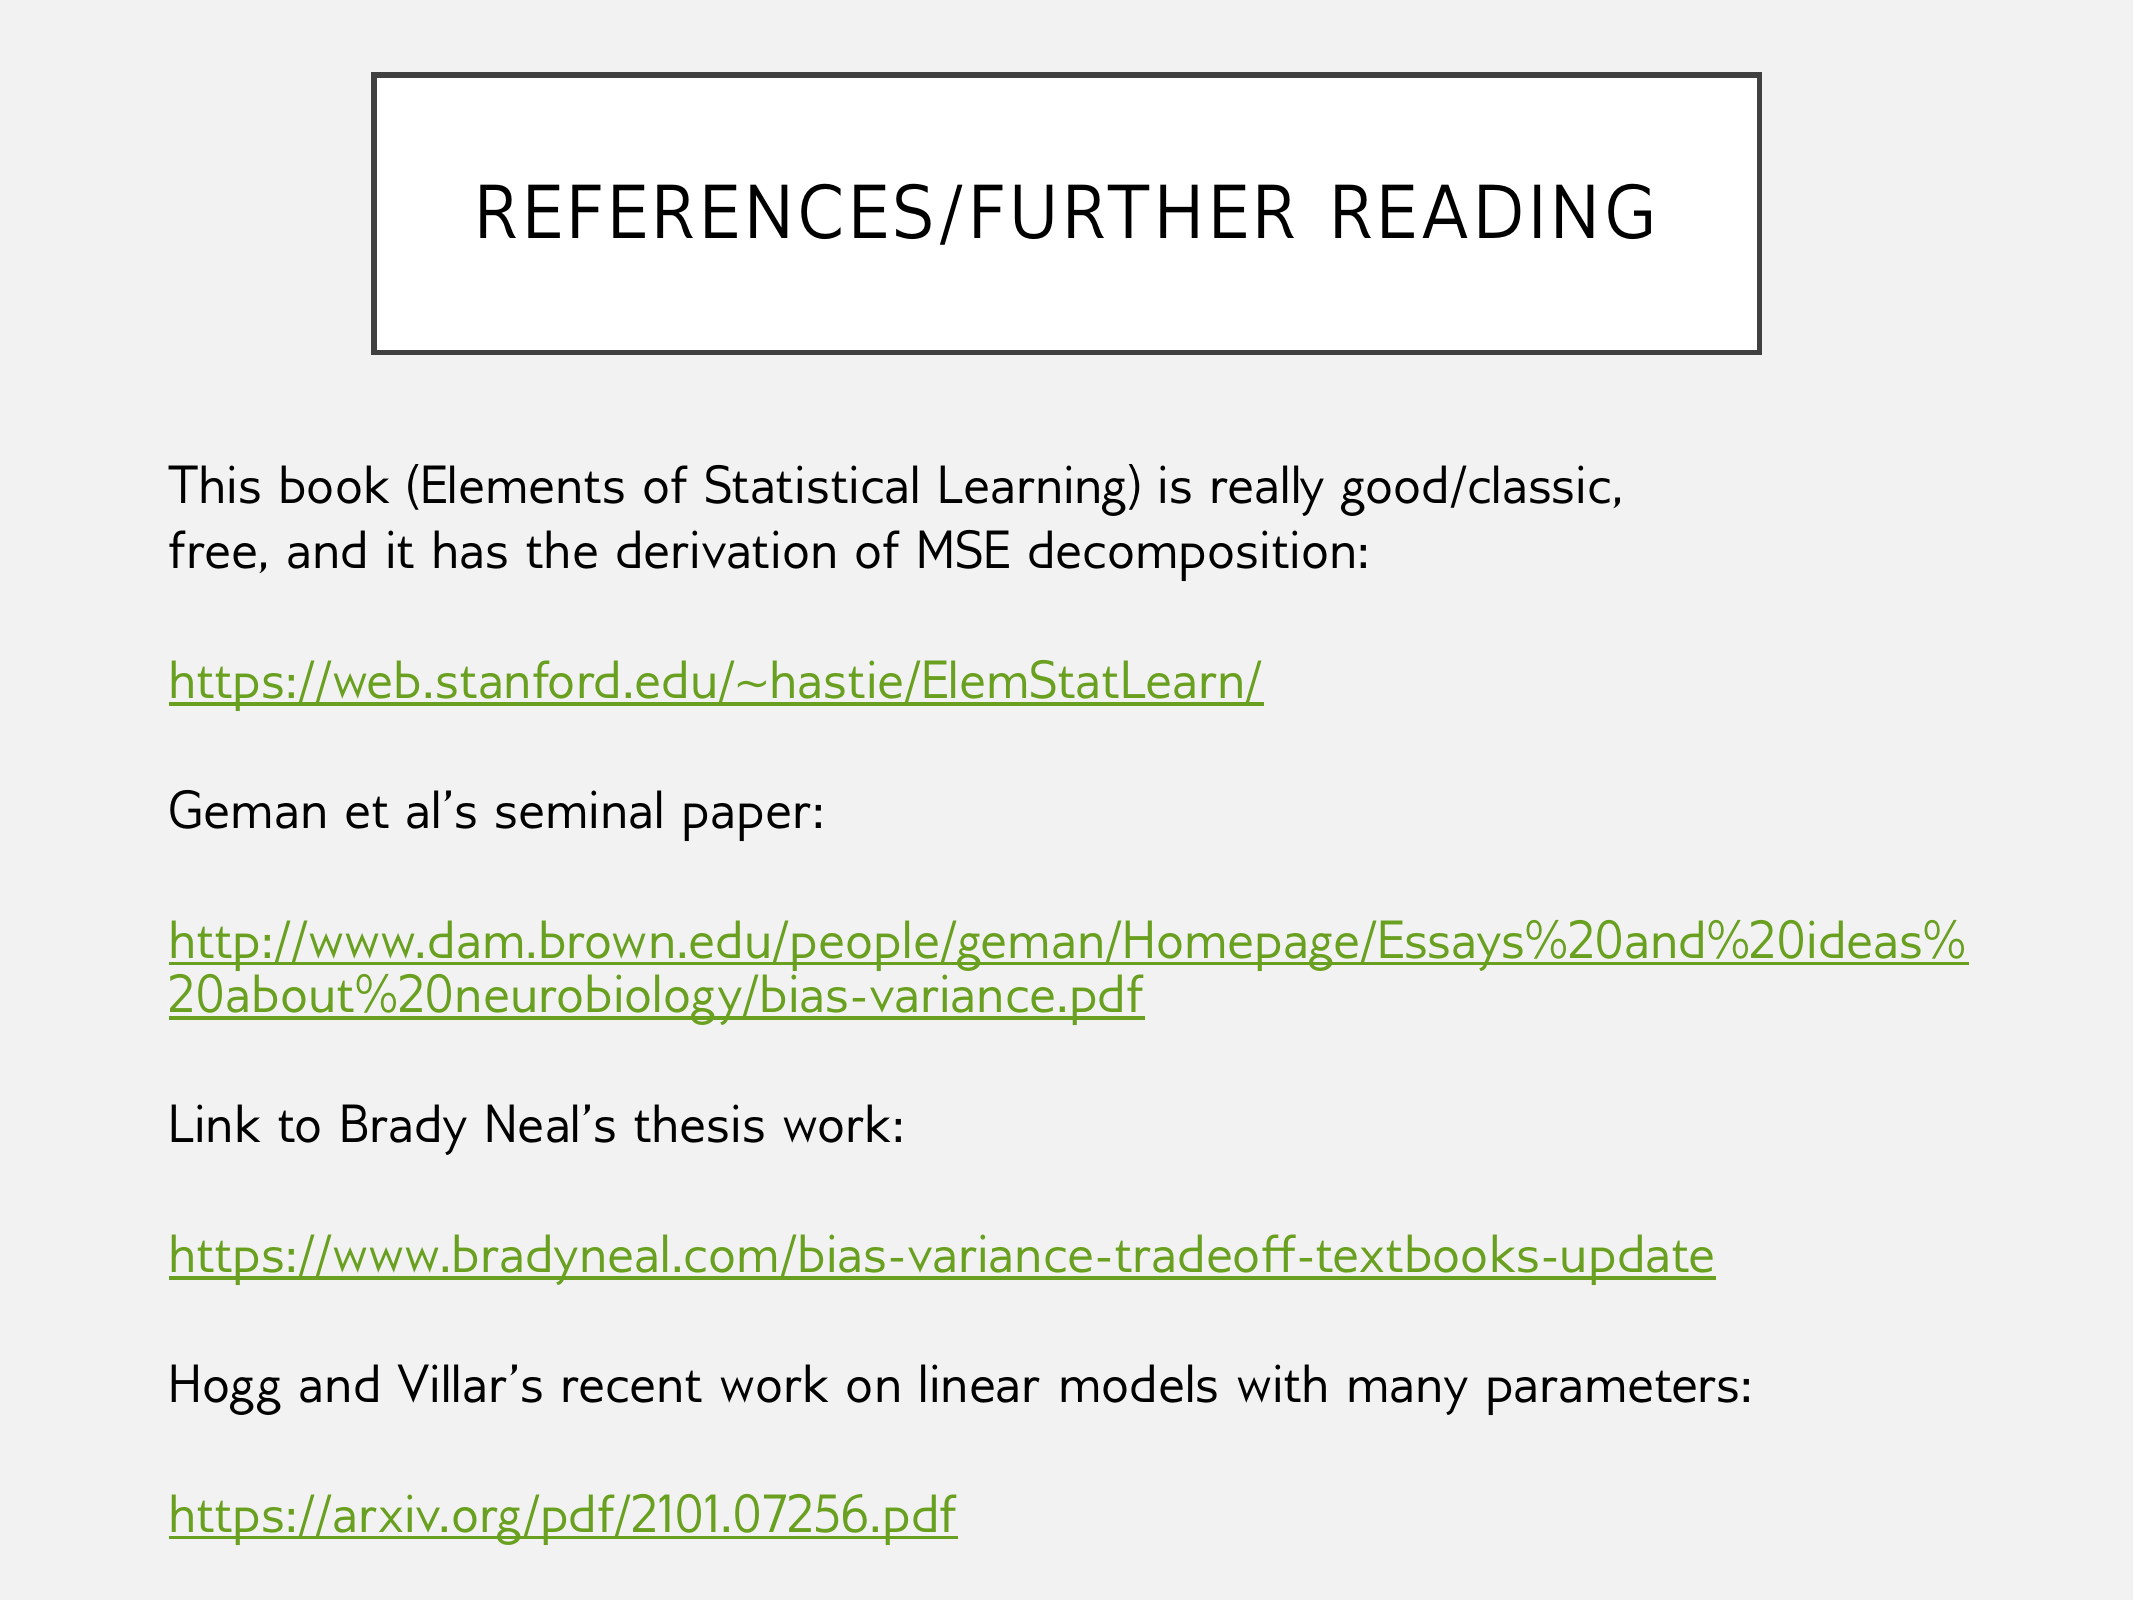

# References/further reading

This book (Elements of Statistical Learning) is really good/classic,
free, and it has the derivation of MSE decomposition:

https://web.stanford.edu/~hastie/ElemStatLearn/

Geman et al’s seminal paper:

http://www.dam.brown.edu/people/geman/Homepage/Essays%20and%20ideas%20about%20neurobiology/bias-variance.pdf

Link to Brady Neal’s thesis work:

https://www.bradyneal.com/bias-variance-tradeoff-textbooks-update

Hogg and Villar’s recent work on linear models with many parameters:

https://arxiv.org/pdf/2101.07256.pdf